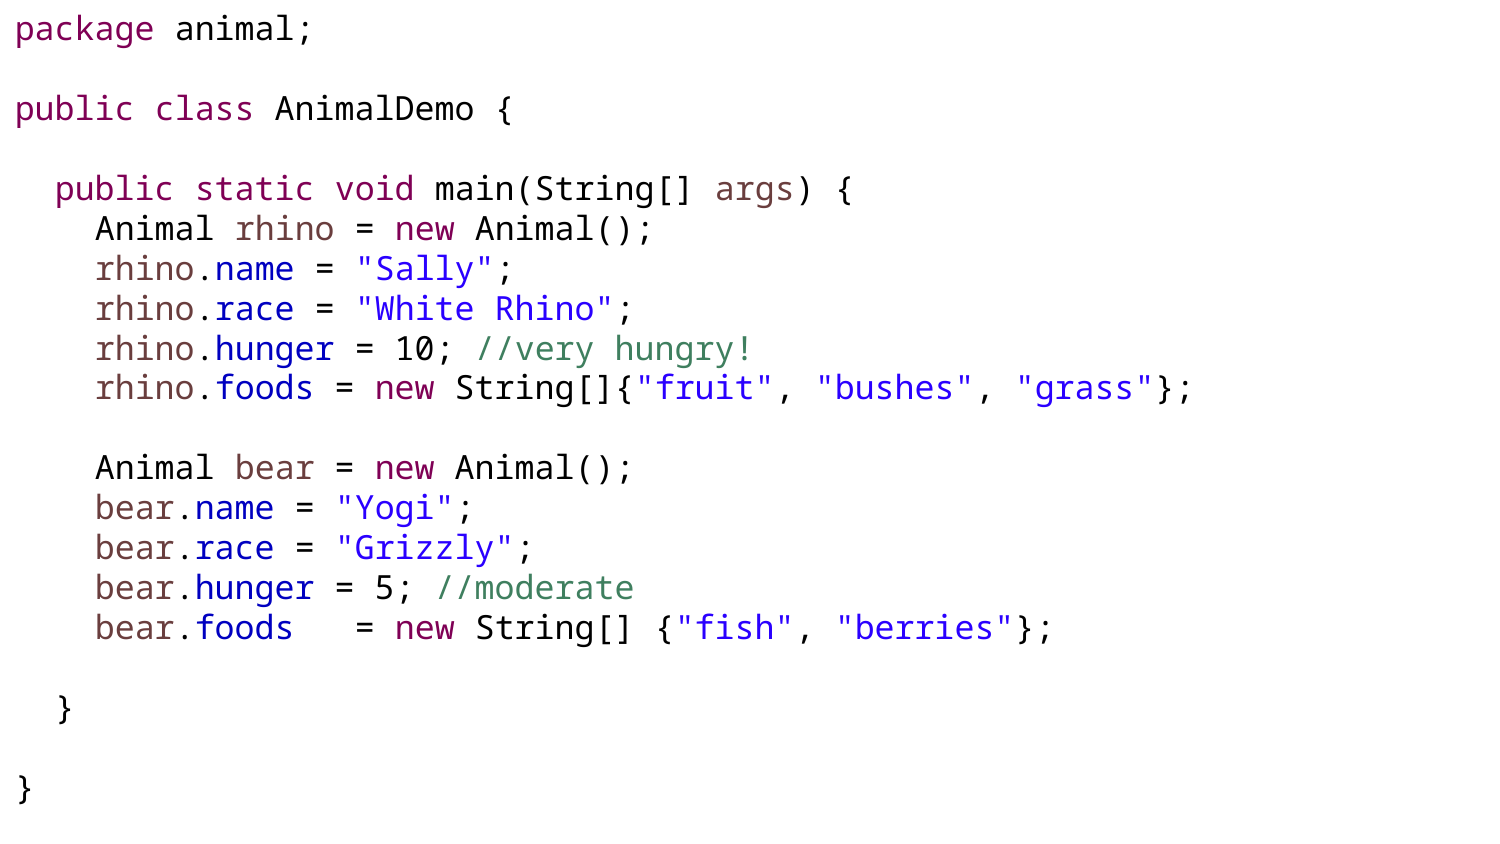

package animal;

public class AnimalDemo {

  public static void main(String[] args) {
    Animal rhino = new Animal();
    rhino.name = "Sally";
    rhino.race = "White Rhino";
    rhino.hunger = 10; //very hungry!
    rhino.foods = new String[]{"fruit", "bushes", "grass"};

    Animal bear = new Animal();
    bear.name = "Yogi";
    bear.race = "Grizzly";
    bear.hunger = 5; //moderate
    bear.foods   = new String[] {"fish", "berries"};

  }

}